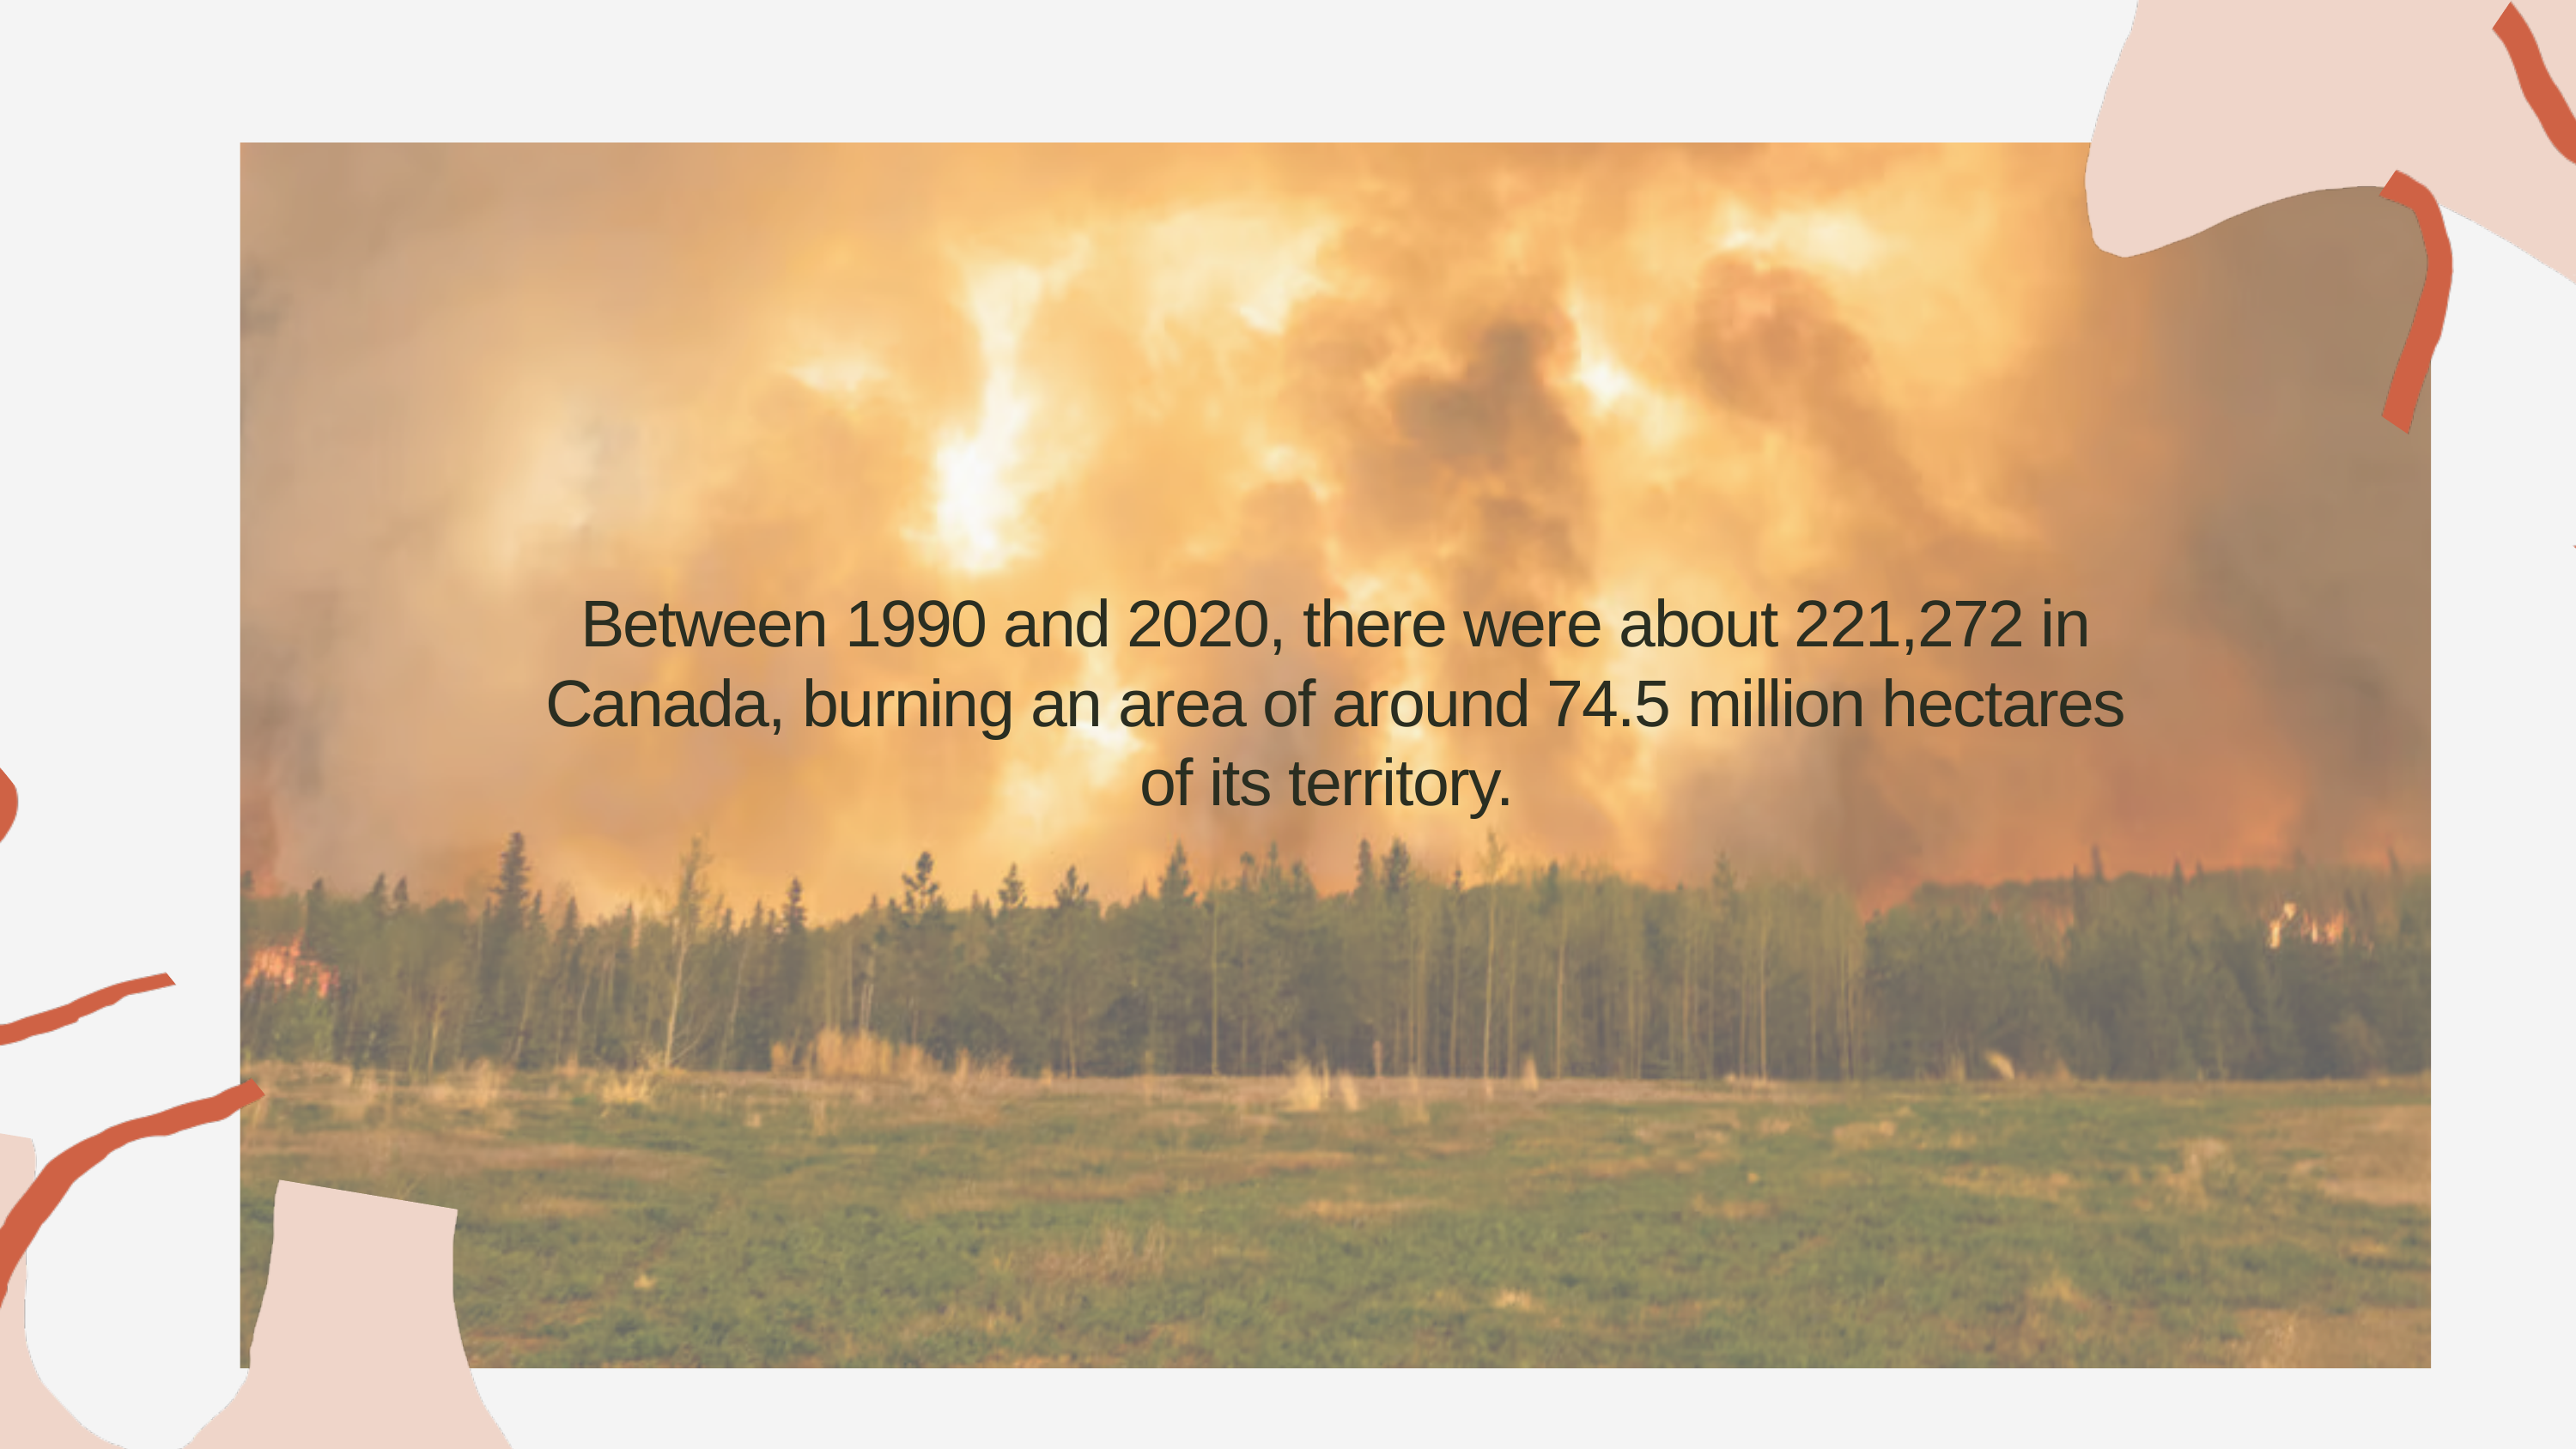

Between 1990 and 2020, there were about 221,272 in Canada, burning an area of around 74.5 million hectares of its territory.